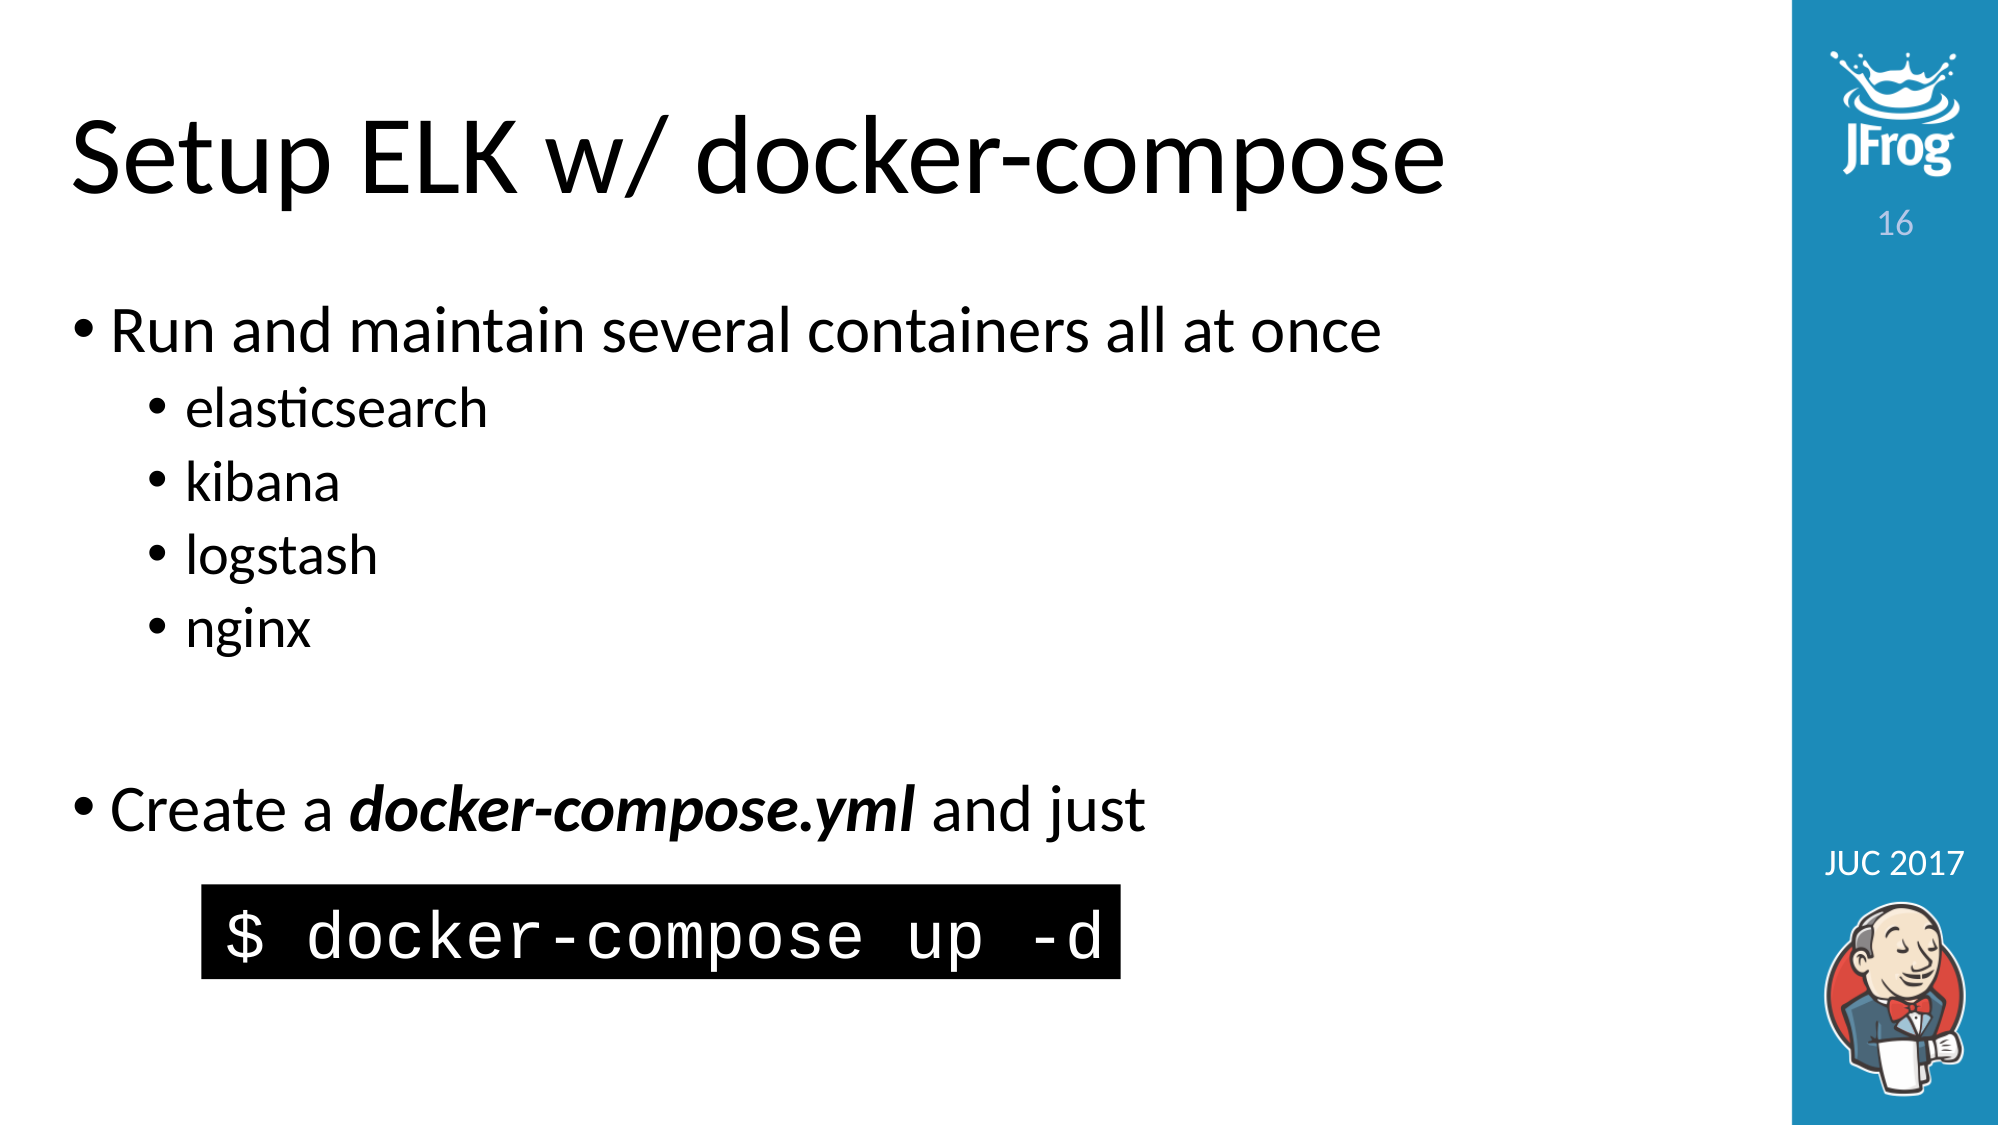

# Setup ELK w/ docker-compose
Run and maintain several containers all at once
elasticsearch
kibana
logstash
nginx

Create a docker-compose.yml and just

$ docker-compose up -d